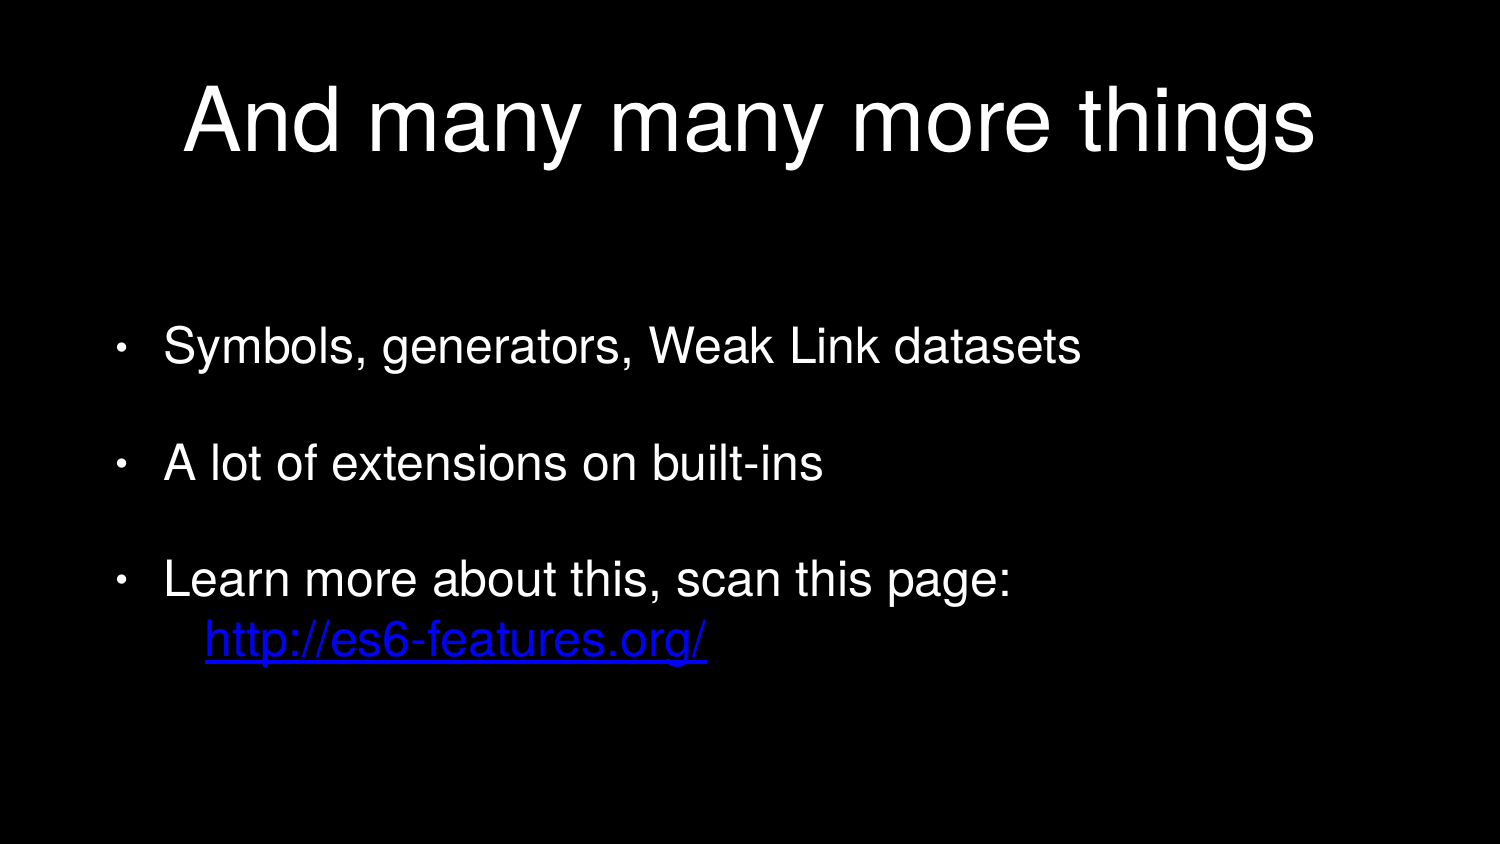

# And many many more things
Symbols, generators, Weak Link datasets
A lot of extensions on built-ins
Learn more about this, scan this page:
   http://es6-features.org/